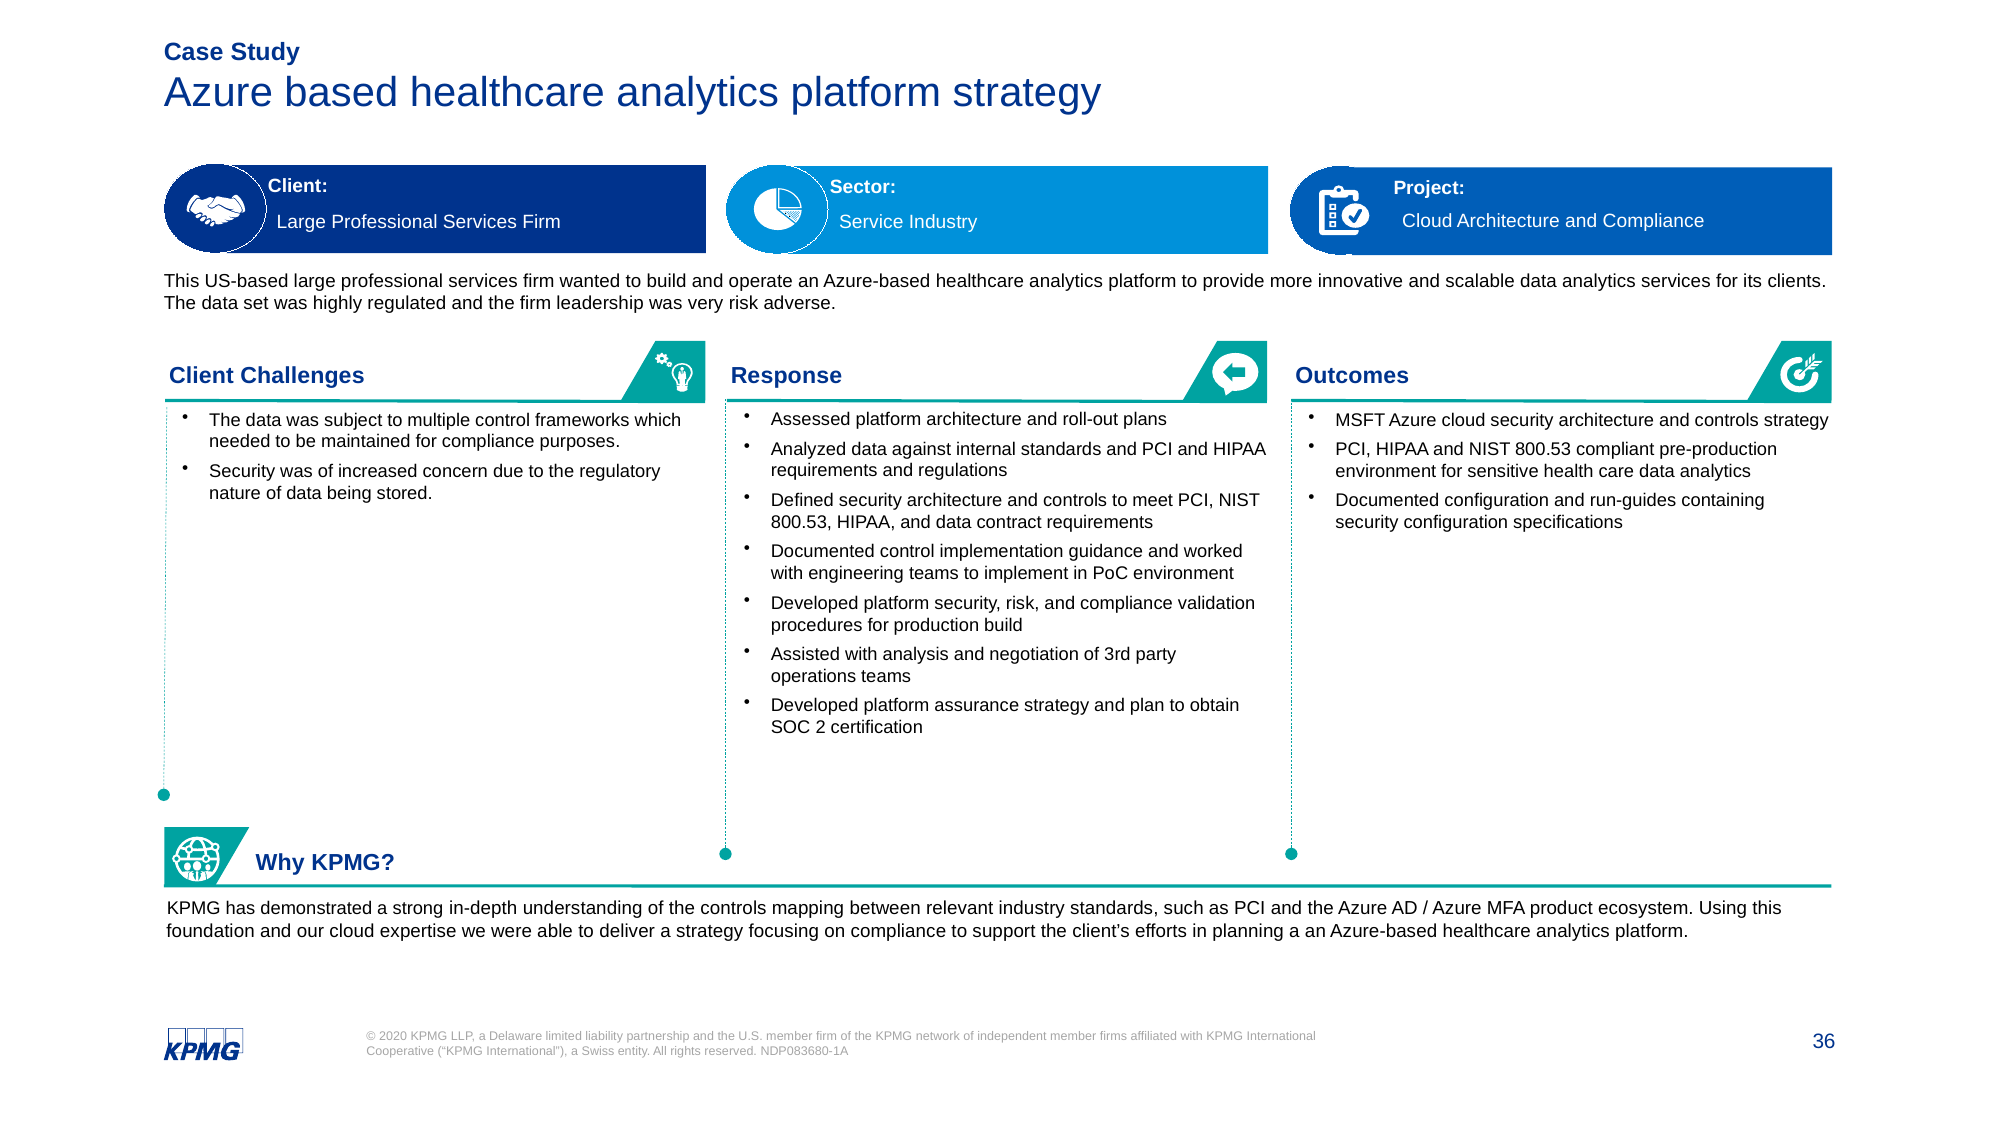

Case Study
# Azure based healthcare analytics platform strategy

Client:

Large Professional Services Firm

Sector:

Service Industry

Project:

Cloud Architecture and Compliance

This US-based large professional services firm wanted to build and operate an Azure-based healthcare analytics platform to provide more innovative and scalable data analytics services for its clients. The data set was highly regulated and the firm leadership was very risk adverse.

Client Challenges
Response
Outcomes

​Assessed platform architecture and roll-out plans
Analyzed data against internal standards and PCI and HIPAA requirements and regulations
Defined security architecture and controls to meet PCI, NIST 800.53, HIPAA, and data contract requirements
Documented control implementation guidance and worked with engineering teams to implement in PoC environment
Developed platform security, risk, and compliance validation procedures for production build
Assisted with analysis and negotiation of 3rd party operations teams
Developed platform assurance strategy and plan to obtain SOC 2 certification

The data was subject to multiple control frameworks which needed to be maintained for compliance purposes.
Security was of increased concern due to the regulatory nature of data being stored.
MSFT Azure cloud security architecture and controls strategy
PCI, HIPAA and NIST 800.53 compliant pre-production environment for sensitive health care data analytics
Documented configuration and run-guides containing security configuration specifications

Why KPMG?
​KPMG has demonstrated a strong in-depth understanding of the controls mapping between relevant industry standards, such as PCI and the Azure AD / Azure MFA product ecosystem. Using this foundation and our cloud expertise we were able to deliver a strategy focusing on compliance to support the client’s efforts in planning a an Azure-based healthcare analytics platform.